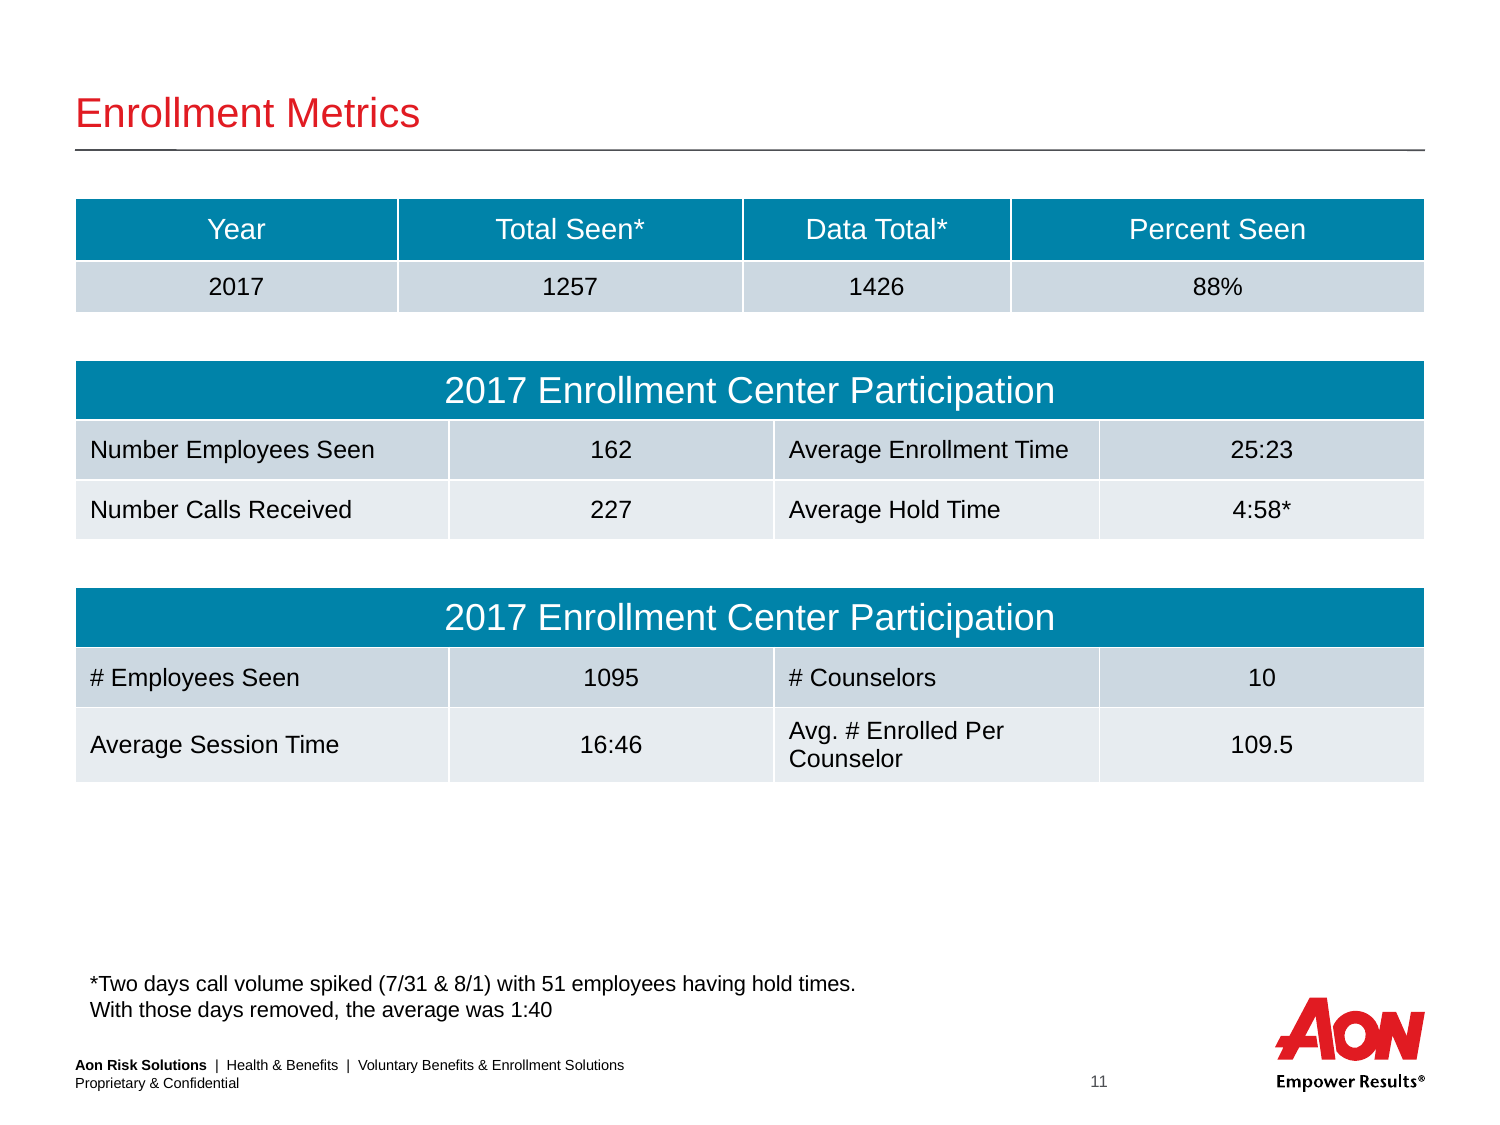

# Enrollment Metrics
| Year | Total Seen\* | Data Total\* | Percent Seen |
| --- | --- | --- | --- |
| 2017 | 1257 | 1426 | 88% |
| 2017 Enrollment Center Participation |  |  |  |
| --- | --- | --- | --- |
| Number Employees Seen | 162 | Average Enrollment Time | 25:23 |
| Number Calls Received | 227 | Average Hold Time | 4:58\* |
| 2017 Enrollment Center Participation |  |  |  |
| --- | --- | --- | --- |
| # Employees Seen | 1095 | # Counselors | 10 |
| Average Session Time | 16:46 | Avg. # Enrolled Per Counselor | 109.5 |
*Two days call volume spiked (7/31 & 8/1) with 51 employees having hold times.
With those days removed, the average was 1:40